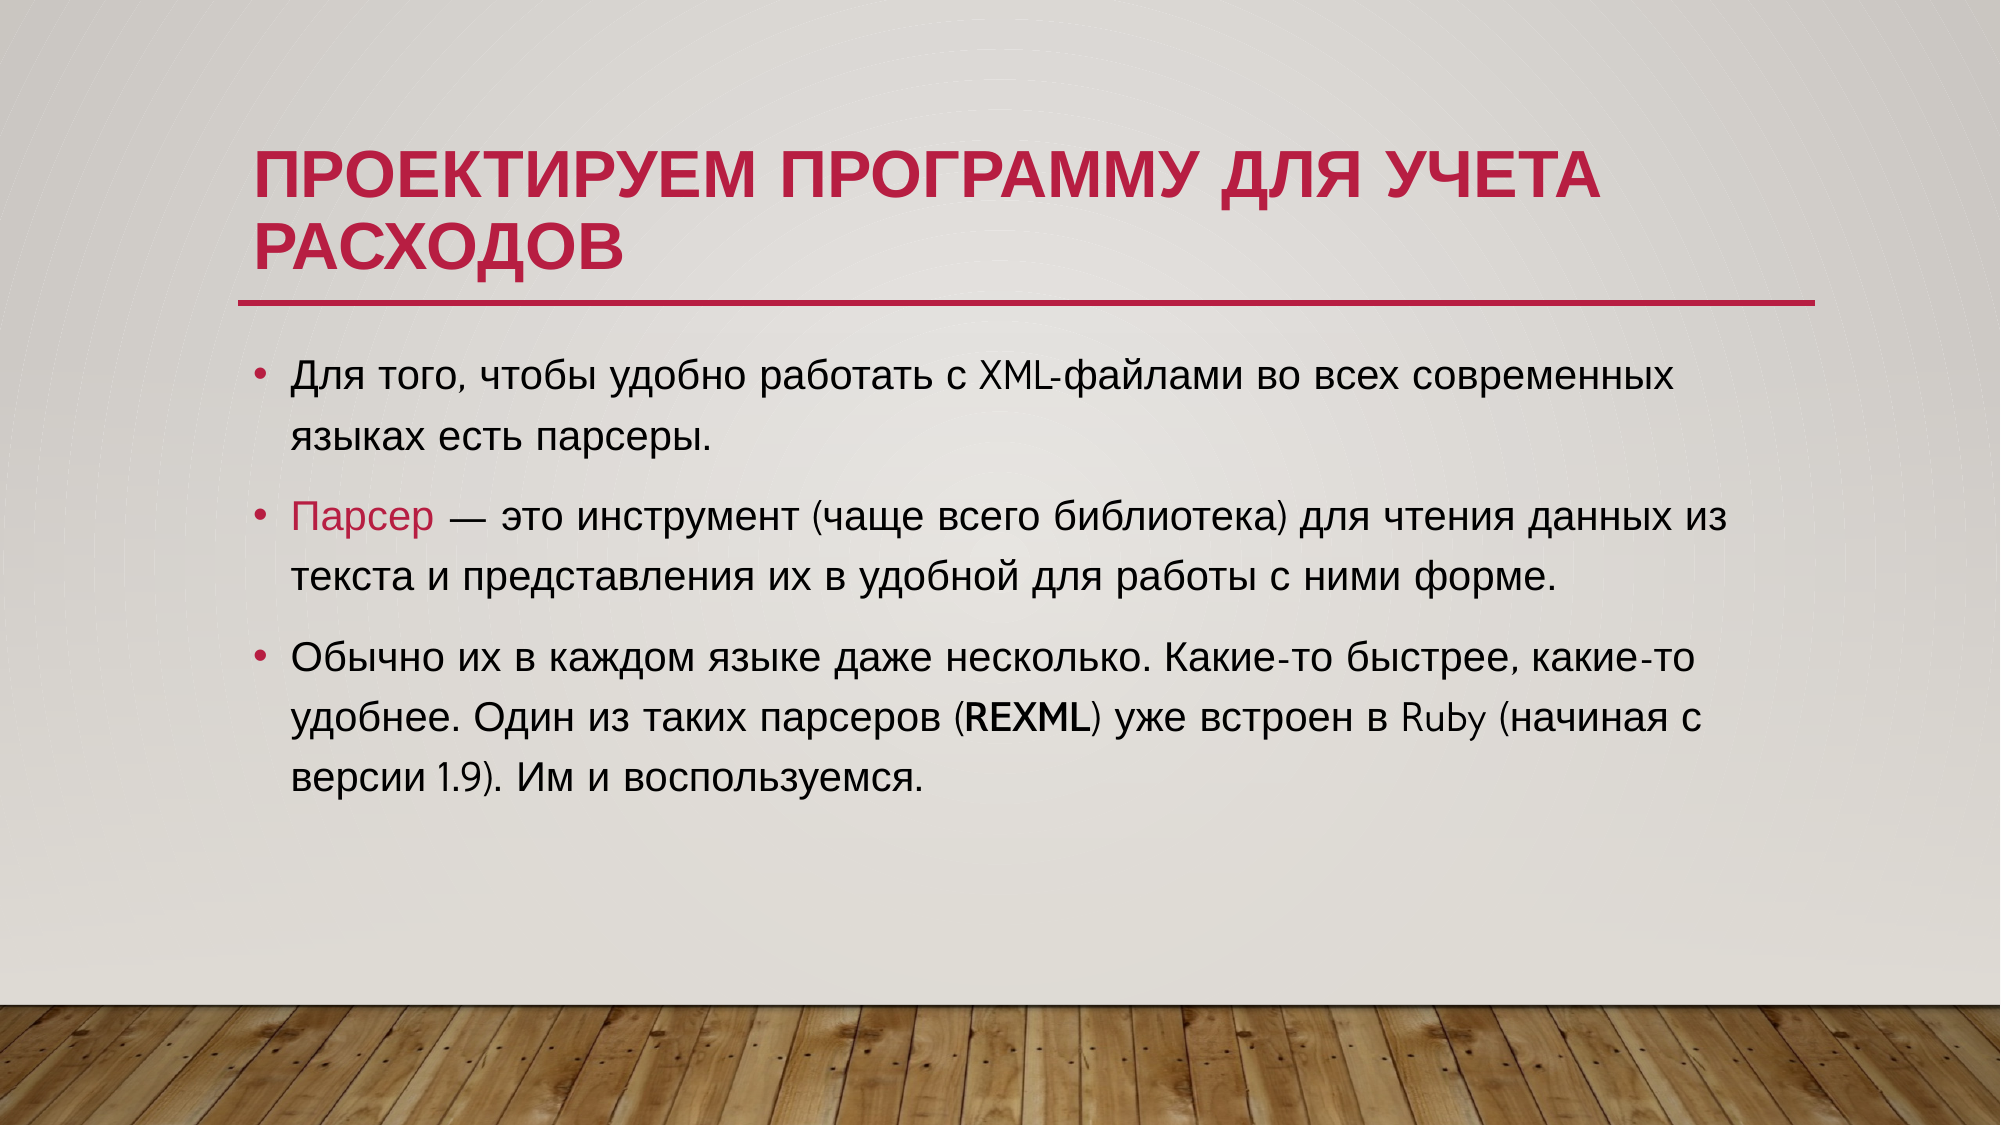

# Проектируем программу для учета расходов
Для того, чтобы удобно работать с XML-файлами во всех современных языках есть парсеры.
Парсер — это инструмент (чаще всего библиотека) для чтения данных из текста и представления их в удобной для работы с ними форме.
Обычно их в каждом языке даже несколько. Какие-то быстрее, какие-то удобнее. Один из таких парсеров (REXML) уже встроен в Ruby (начиная с версии 1.9). Им и воспользуемся.